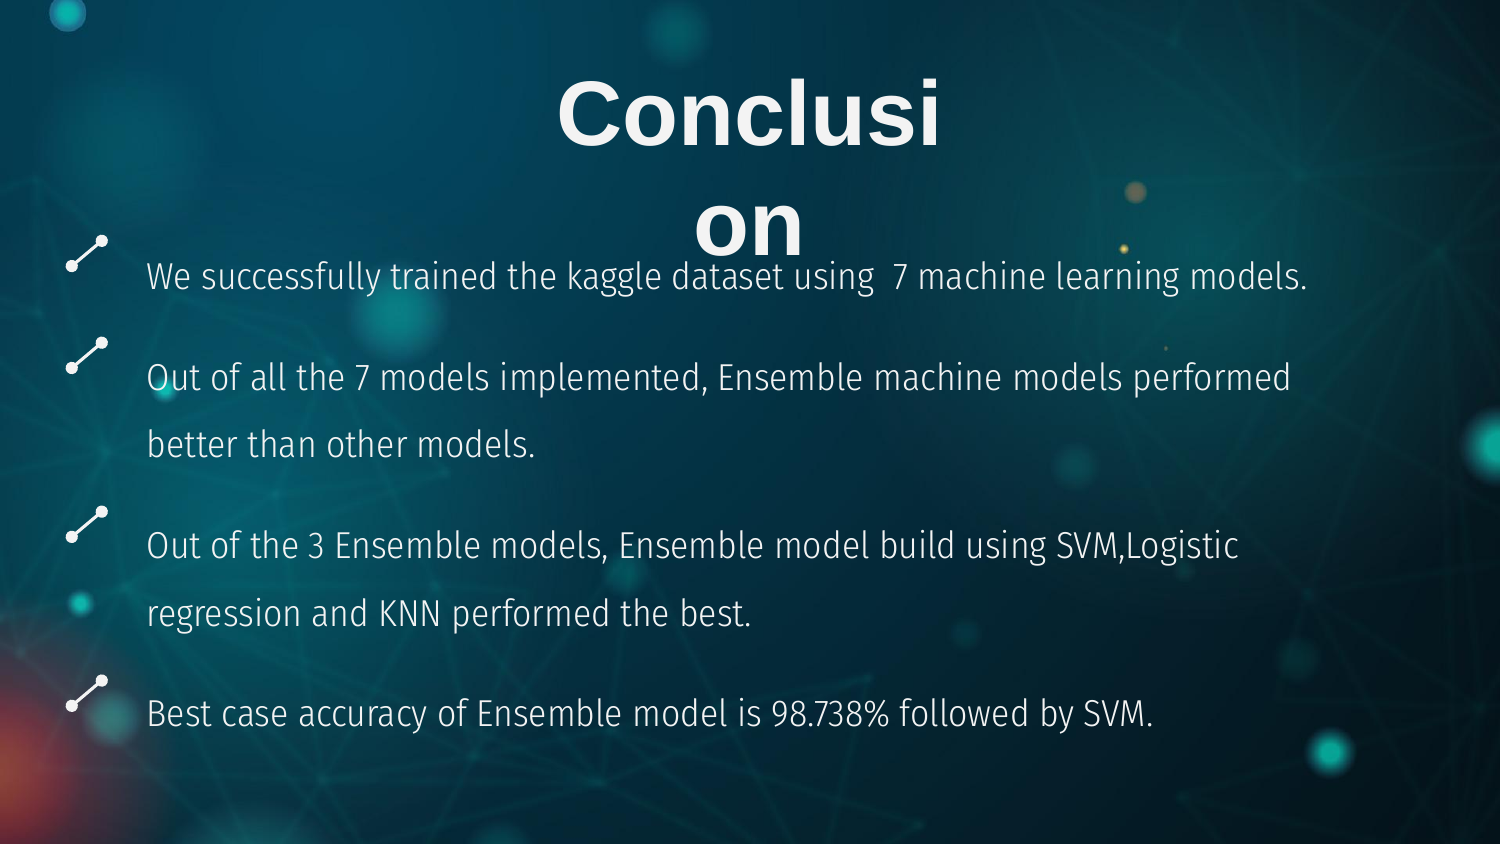

Conclusion
We successfully trained the kaggle dataset using  7 machine learning models.
Out of all the 7 models implemented, Ensemble machine models performed better than other models.
Out of the 3 Ensemble models, Ensemble model build using SVM,Logistic regression and KNN performed the best.
Best case accuracy of Ensemble model is 98.738% followed by SVM.